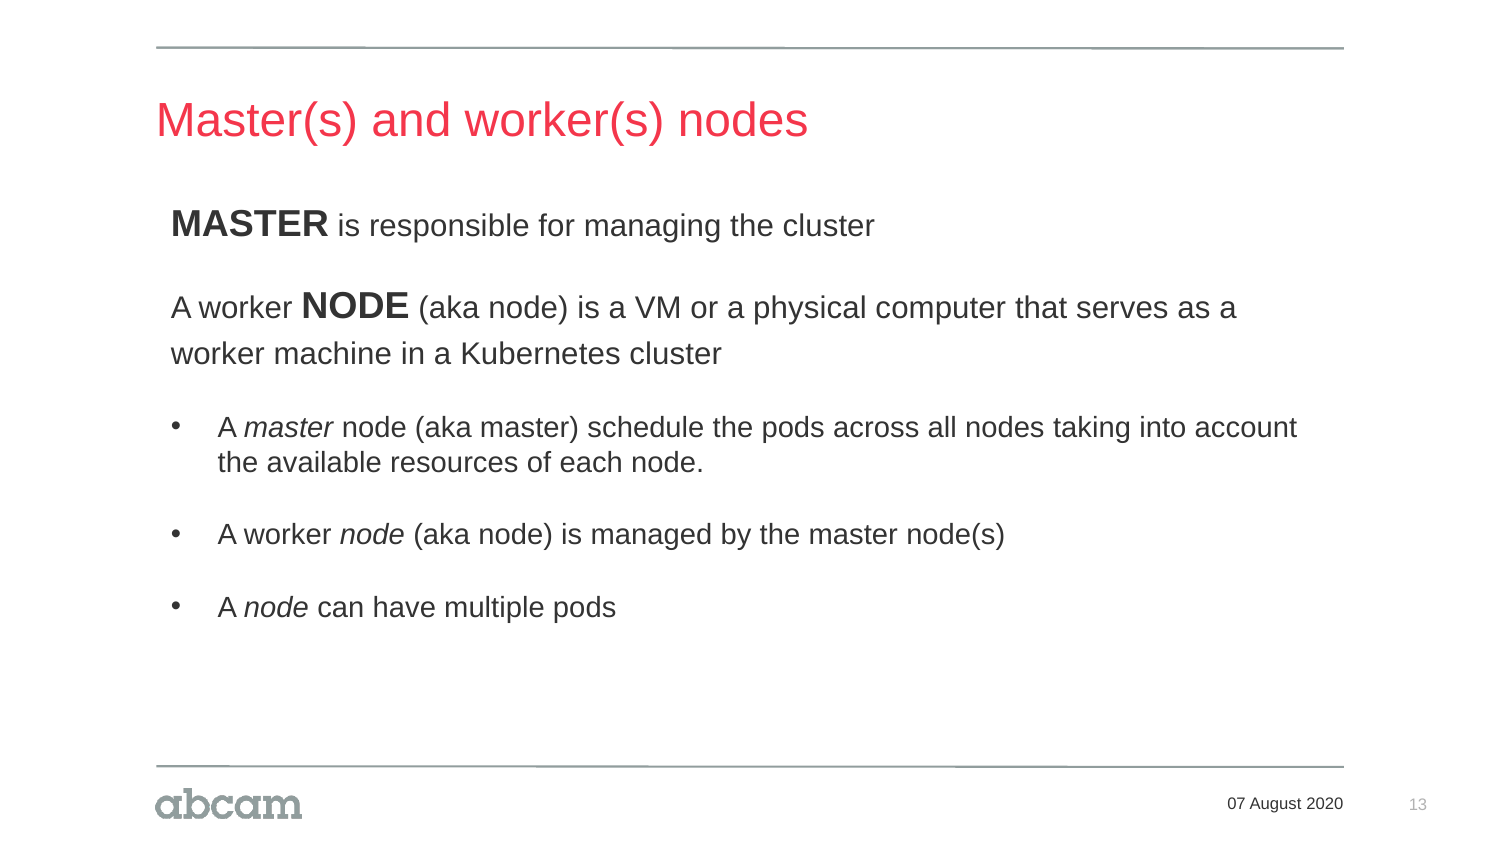

# Master(s) and worker(s) nodes
master is responsible for managing the cluster
A worker node (aka node) is a VM or a physical computer that serves as a worker machine in a Kubernetes cluster
A master node (aka master) schedule the pods across all nodes taking into account the available resources of each node.
A worker node (aka node) is managed by the master node(s)
A node can have multiple pods

07 August 2020
13